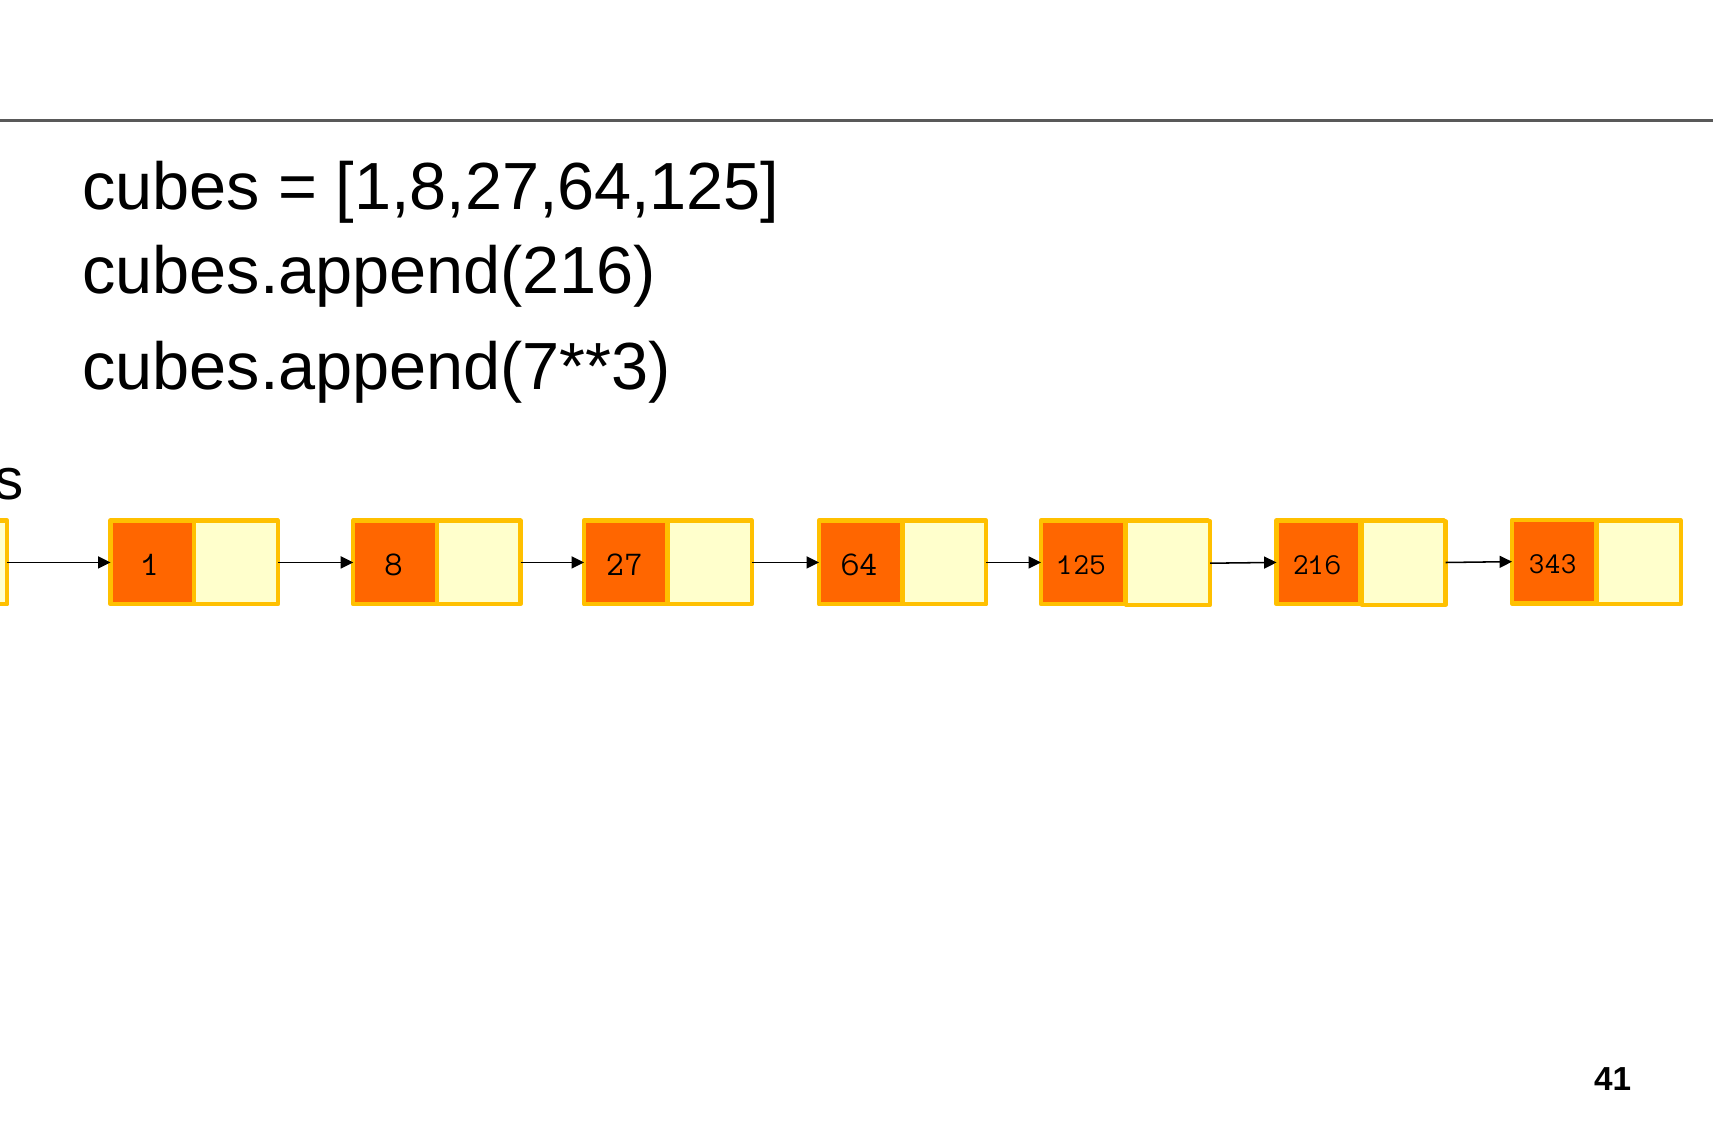

cubes = [1,8,27,64,125]
cubes.append(216)
cubes.append(7**3)
cubes
343

1

8

27

64

125

216